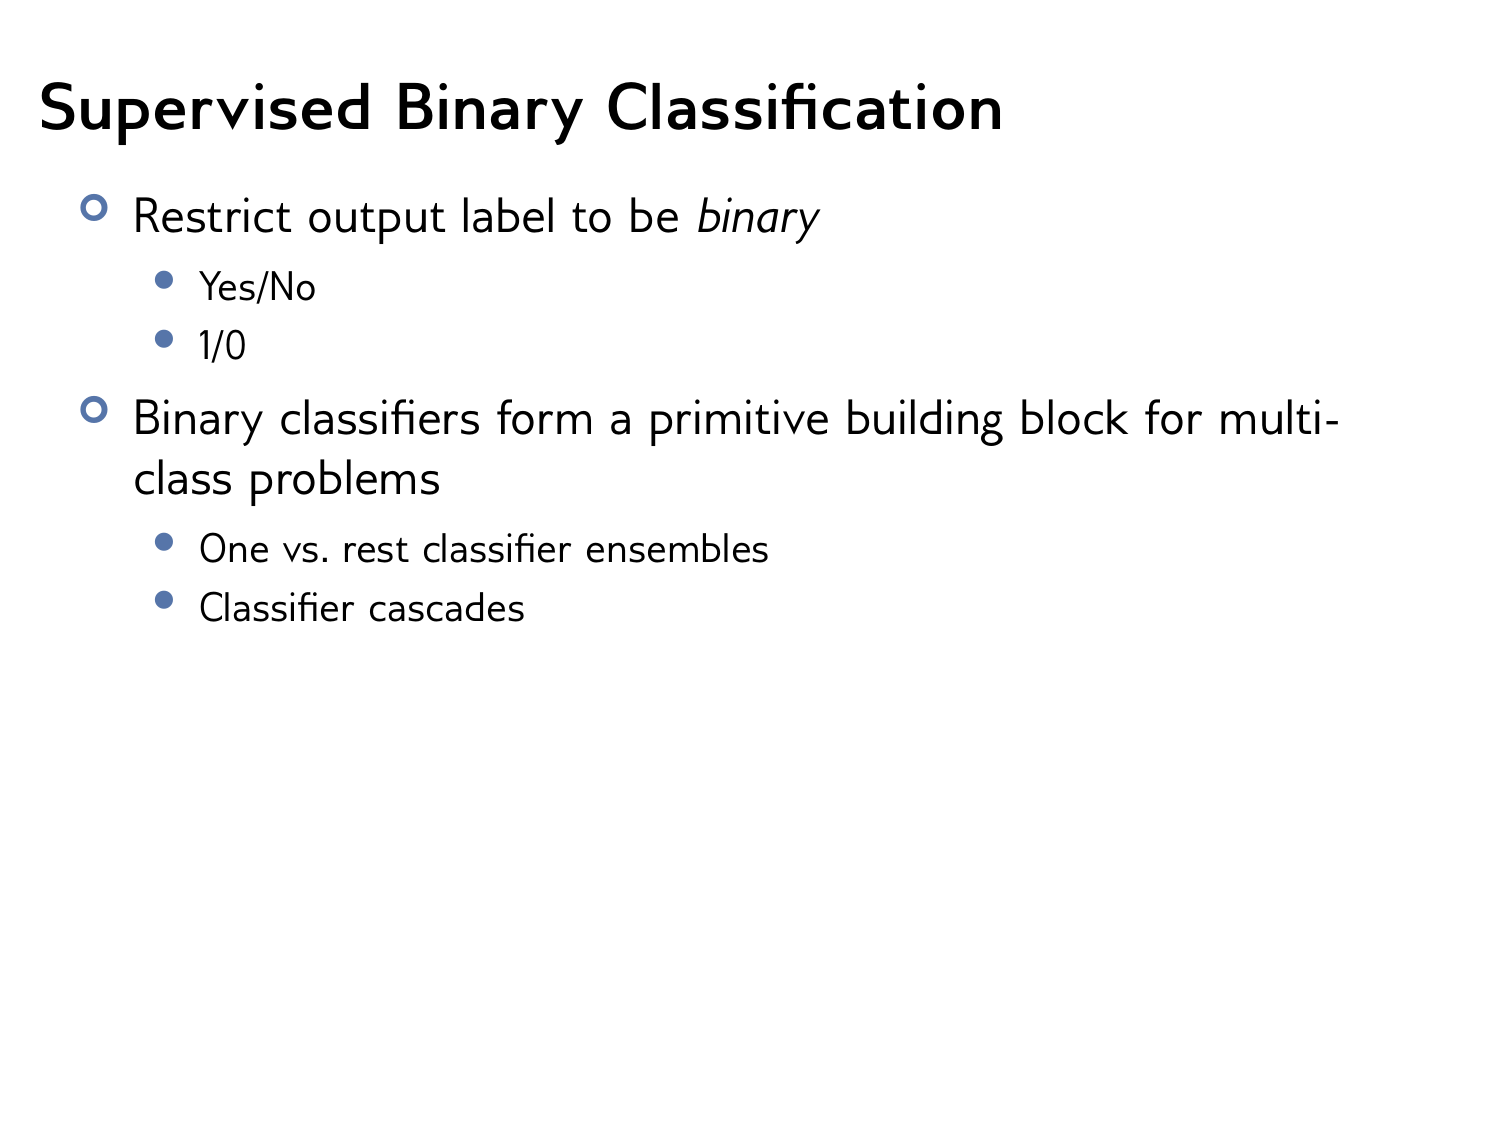

# Supervised Binary Classification
Restrict output label to be binary
Yes/No
1/0
Binary classifiers form a primitive building block for multi-class problems
One vs. rest classifier ensembles
Classifier cascades